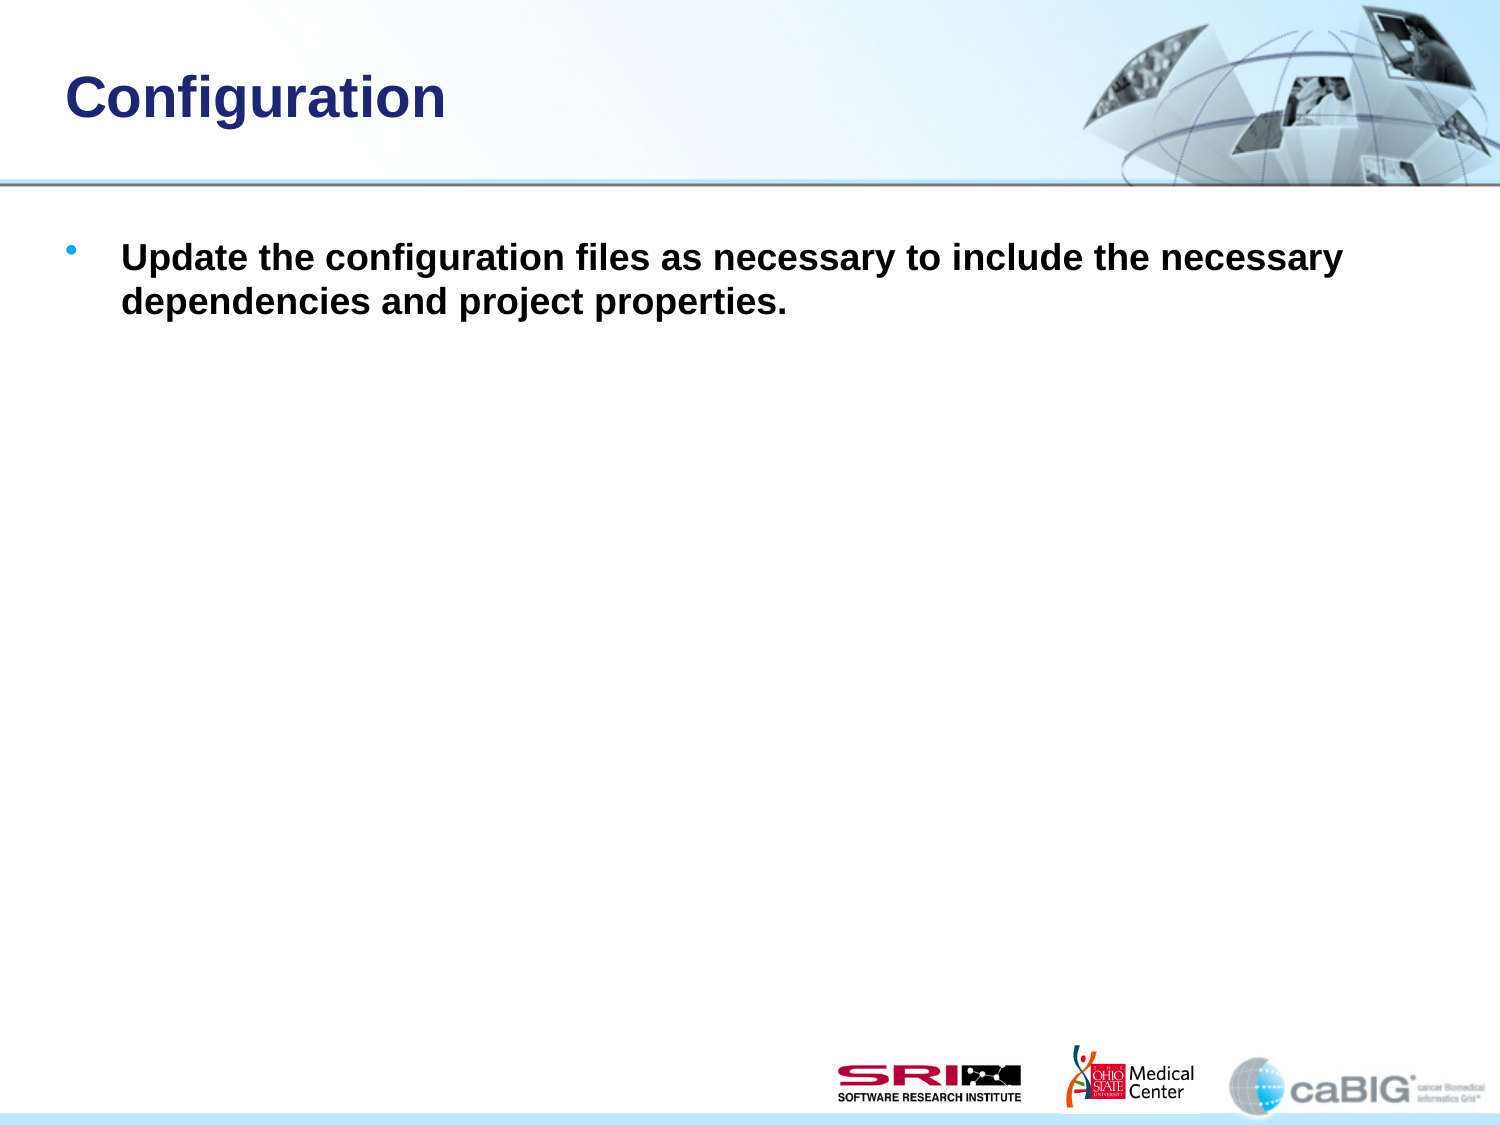

# Configuration
Update the configuration files as necessary to include the necessary dependencies and project properties.